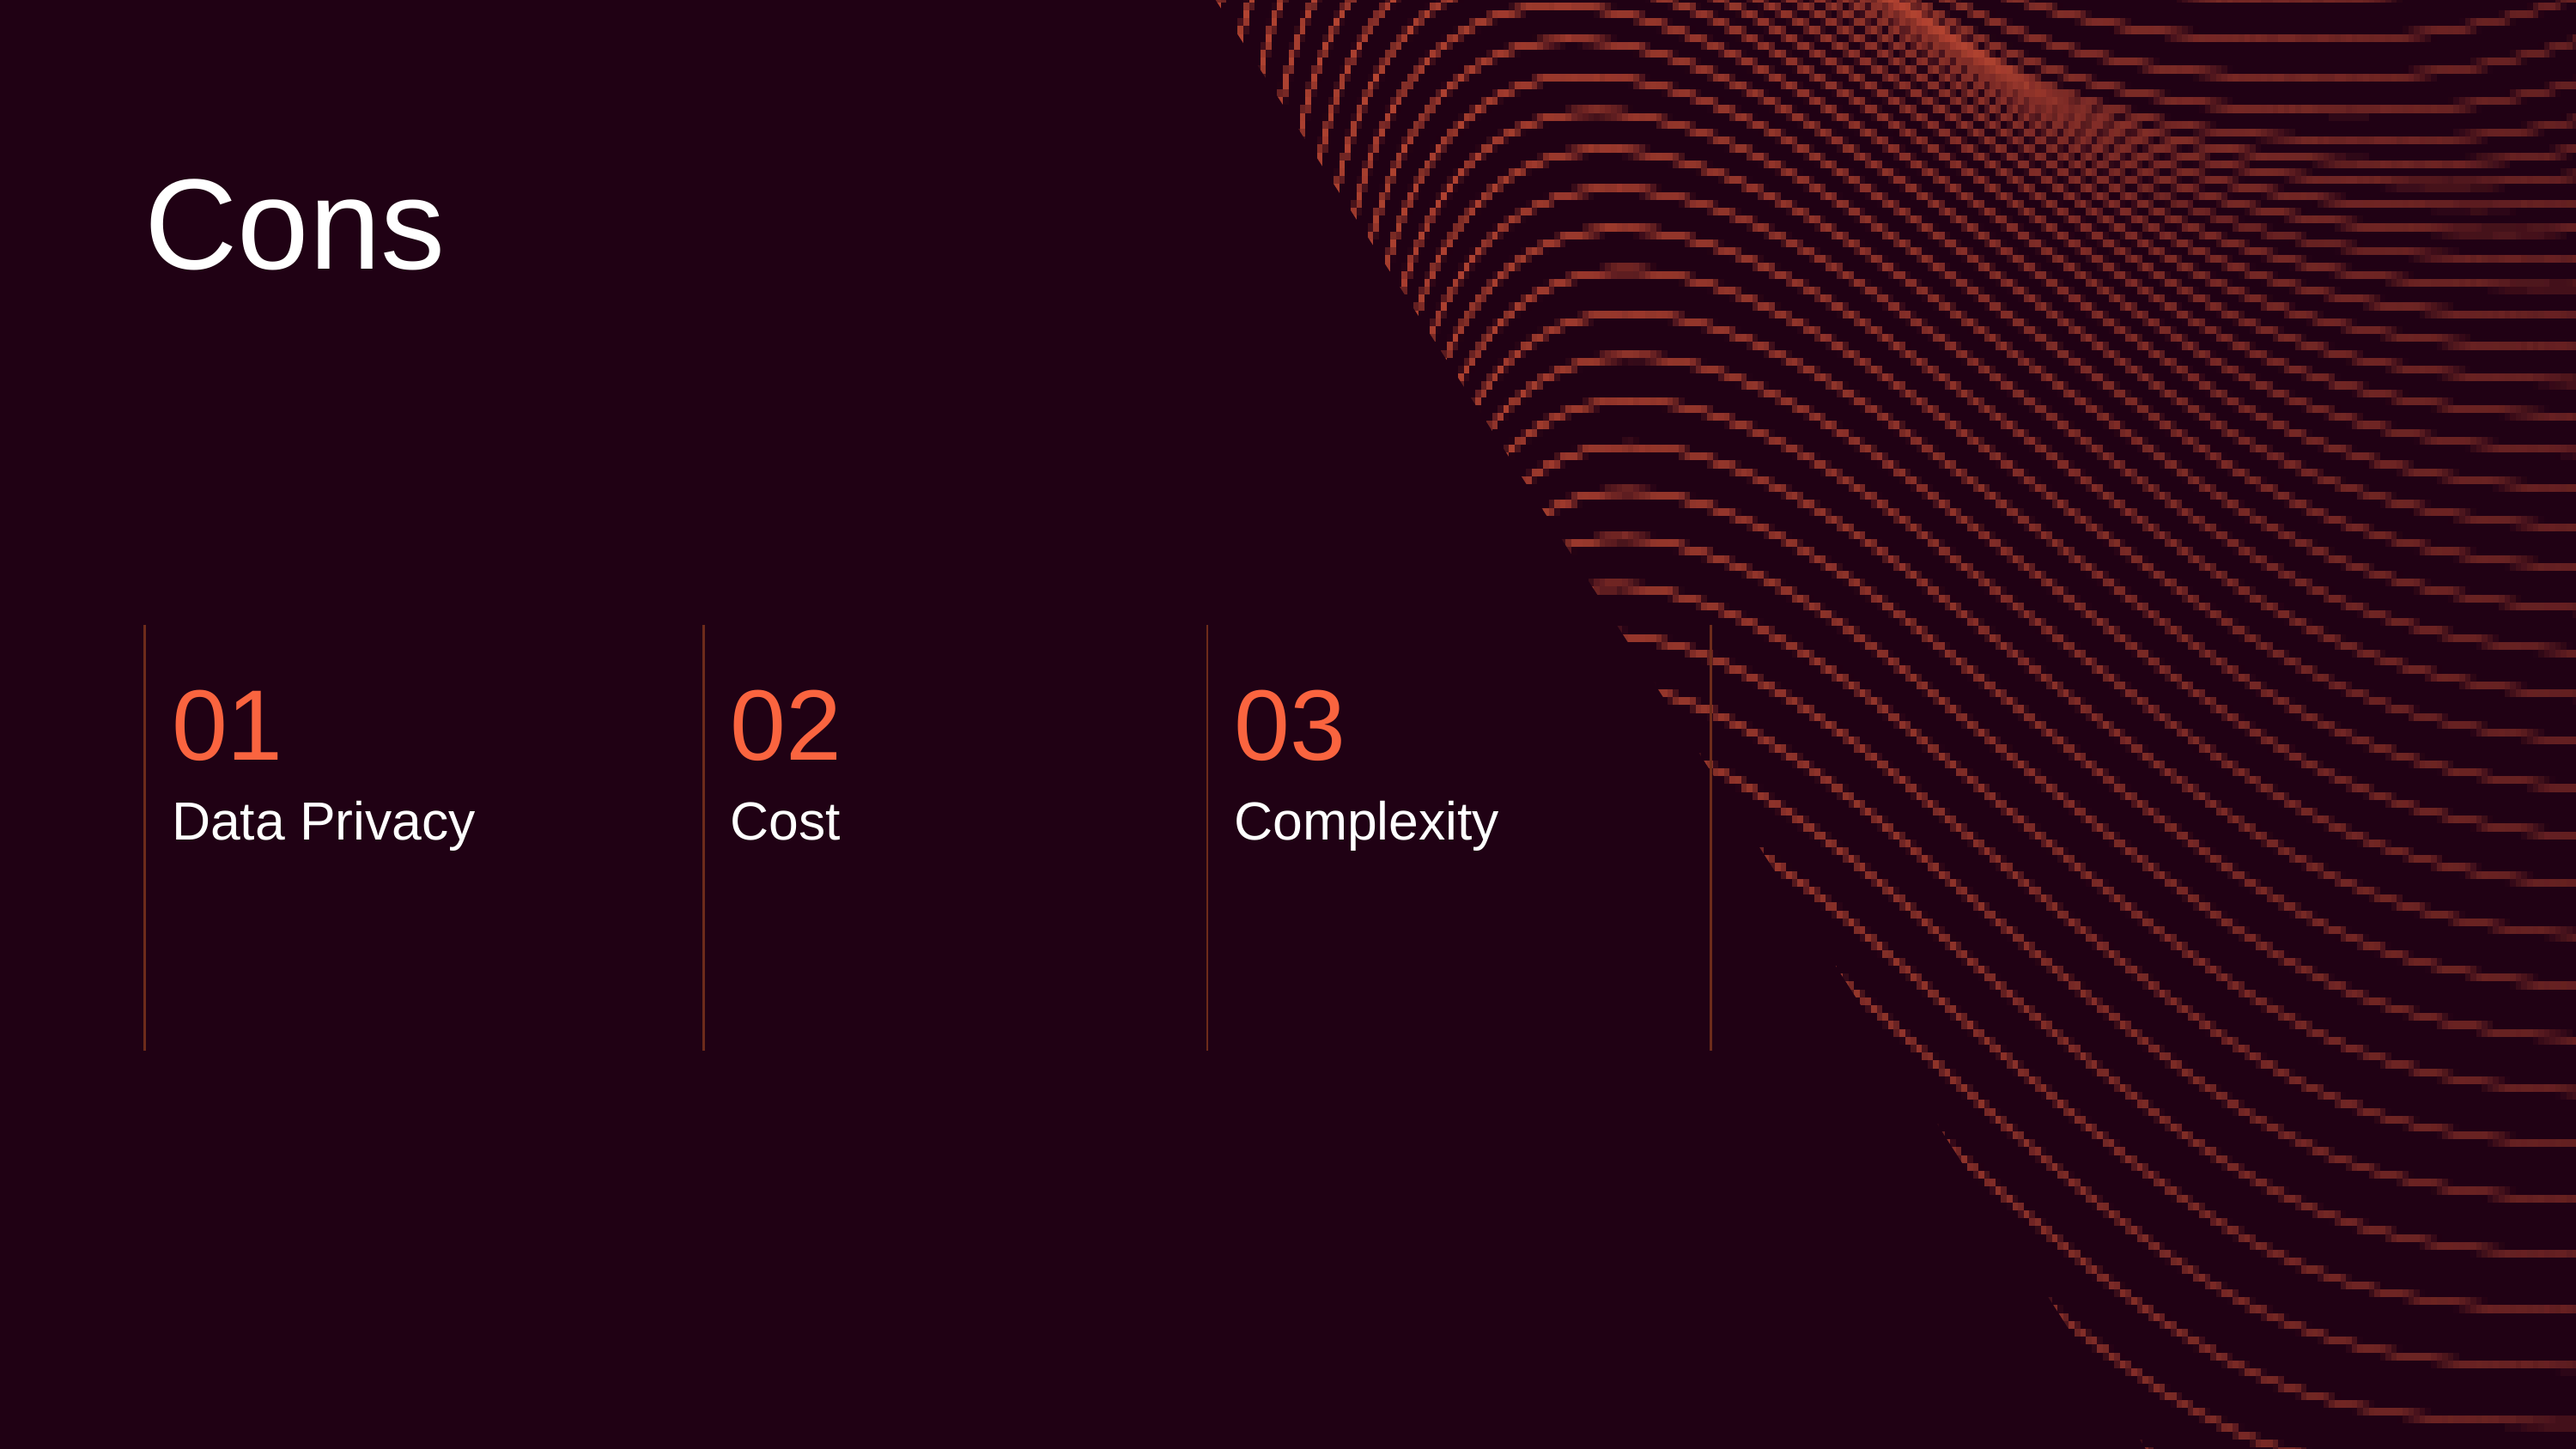

Cons
| 01 Data Privacy | 02 Cost | 03 Complexity |
| --- | --- | --- |